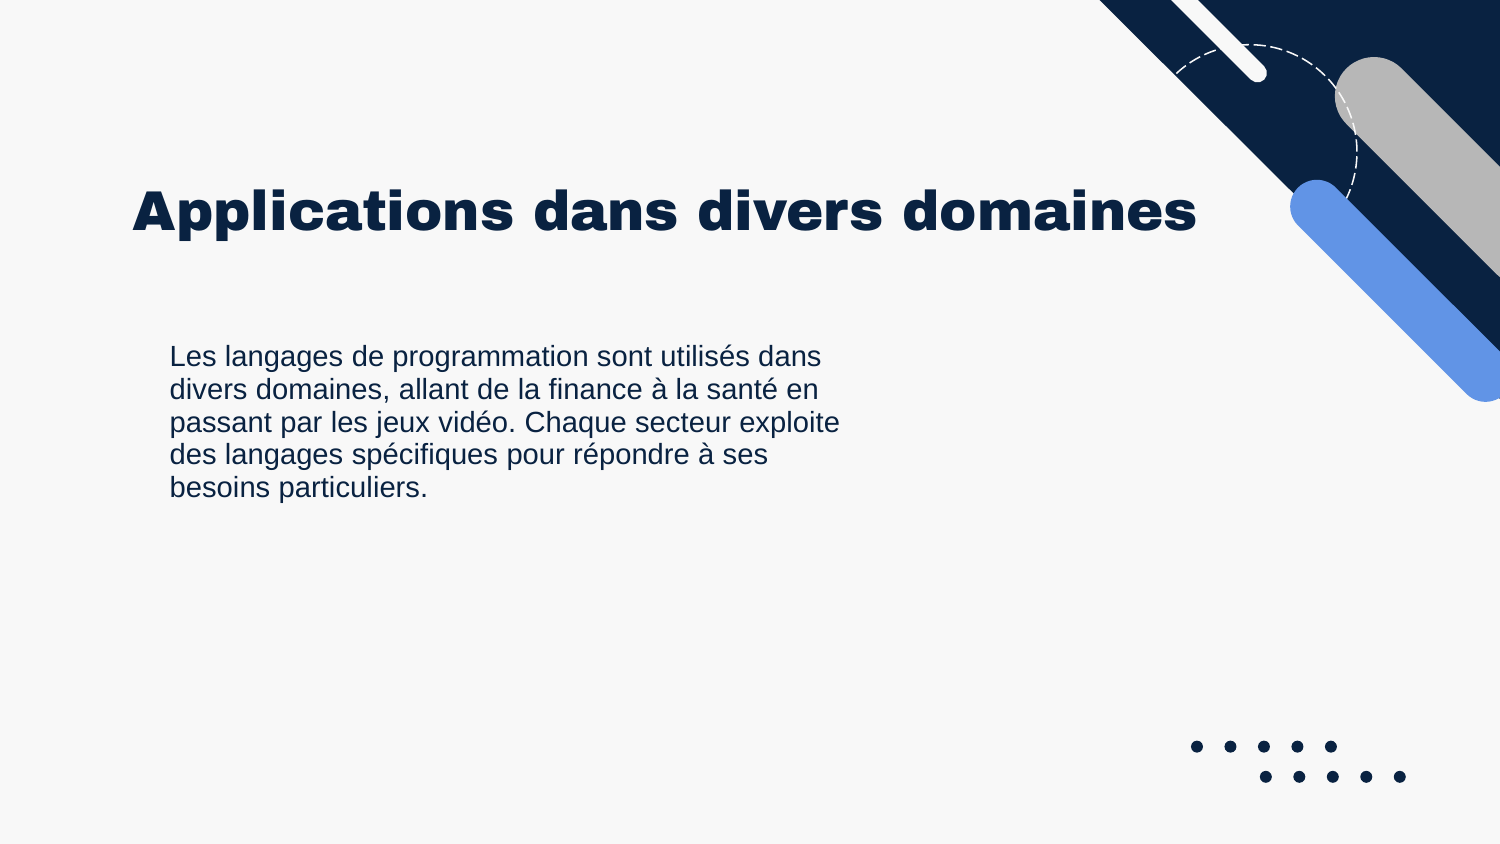

# Applications dans divers domaines
Les langages de programmation sont utilisés dans divers domaines, allant de la finance à la santé en passant par les jeux vidéo. Chaque secteur exploite des langages spécifiques pour répondre à ses besoins particuliers.